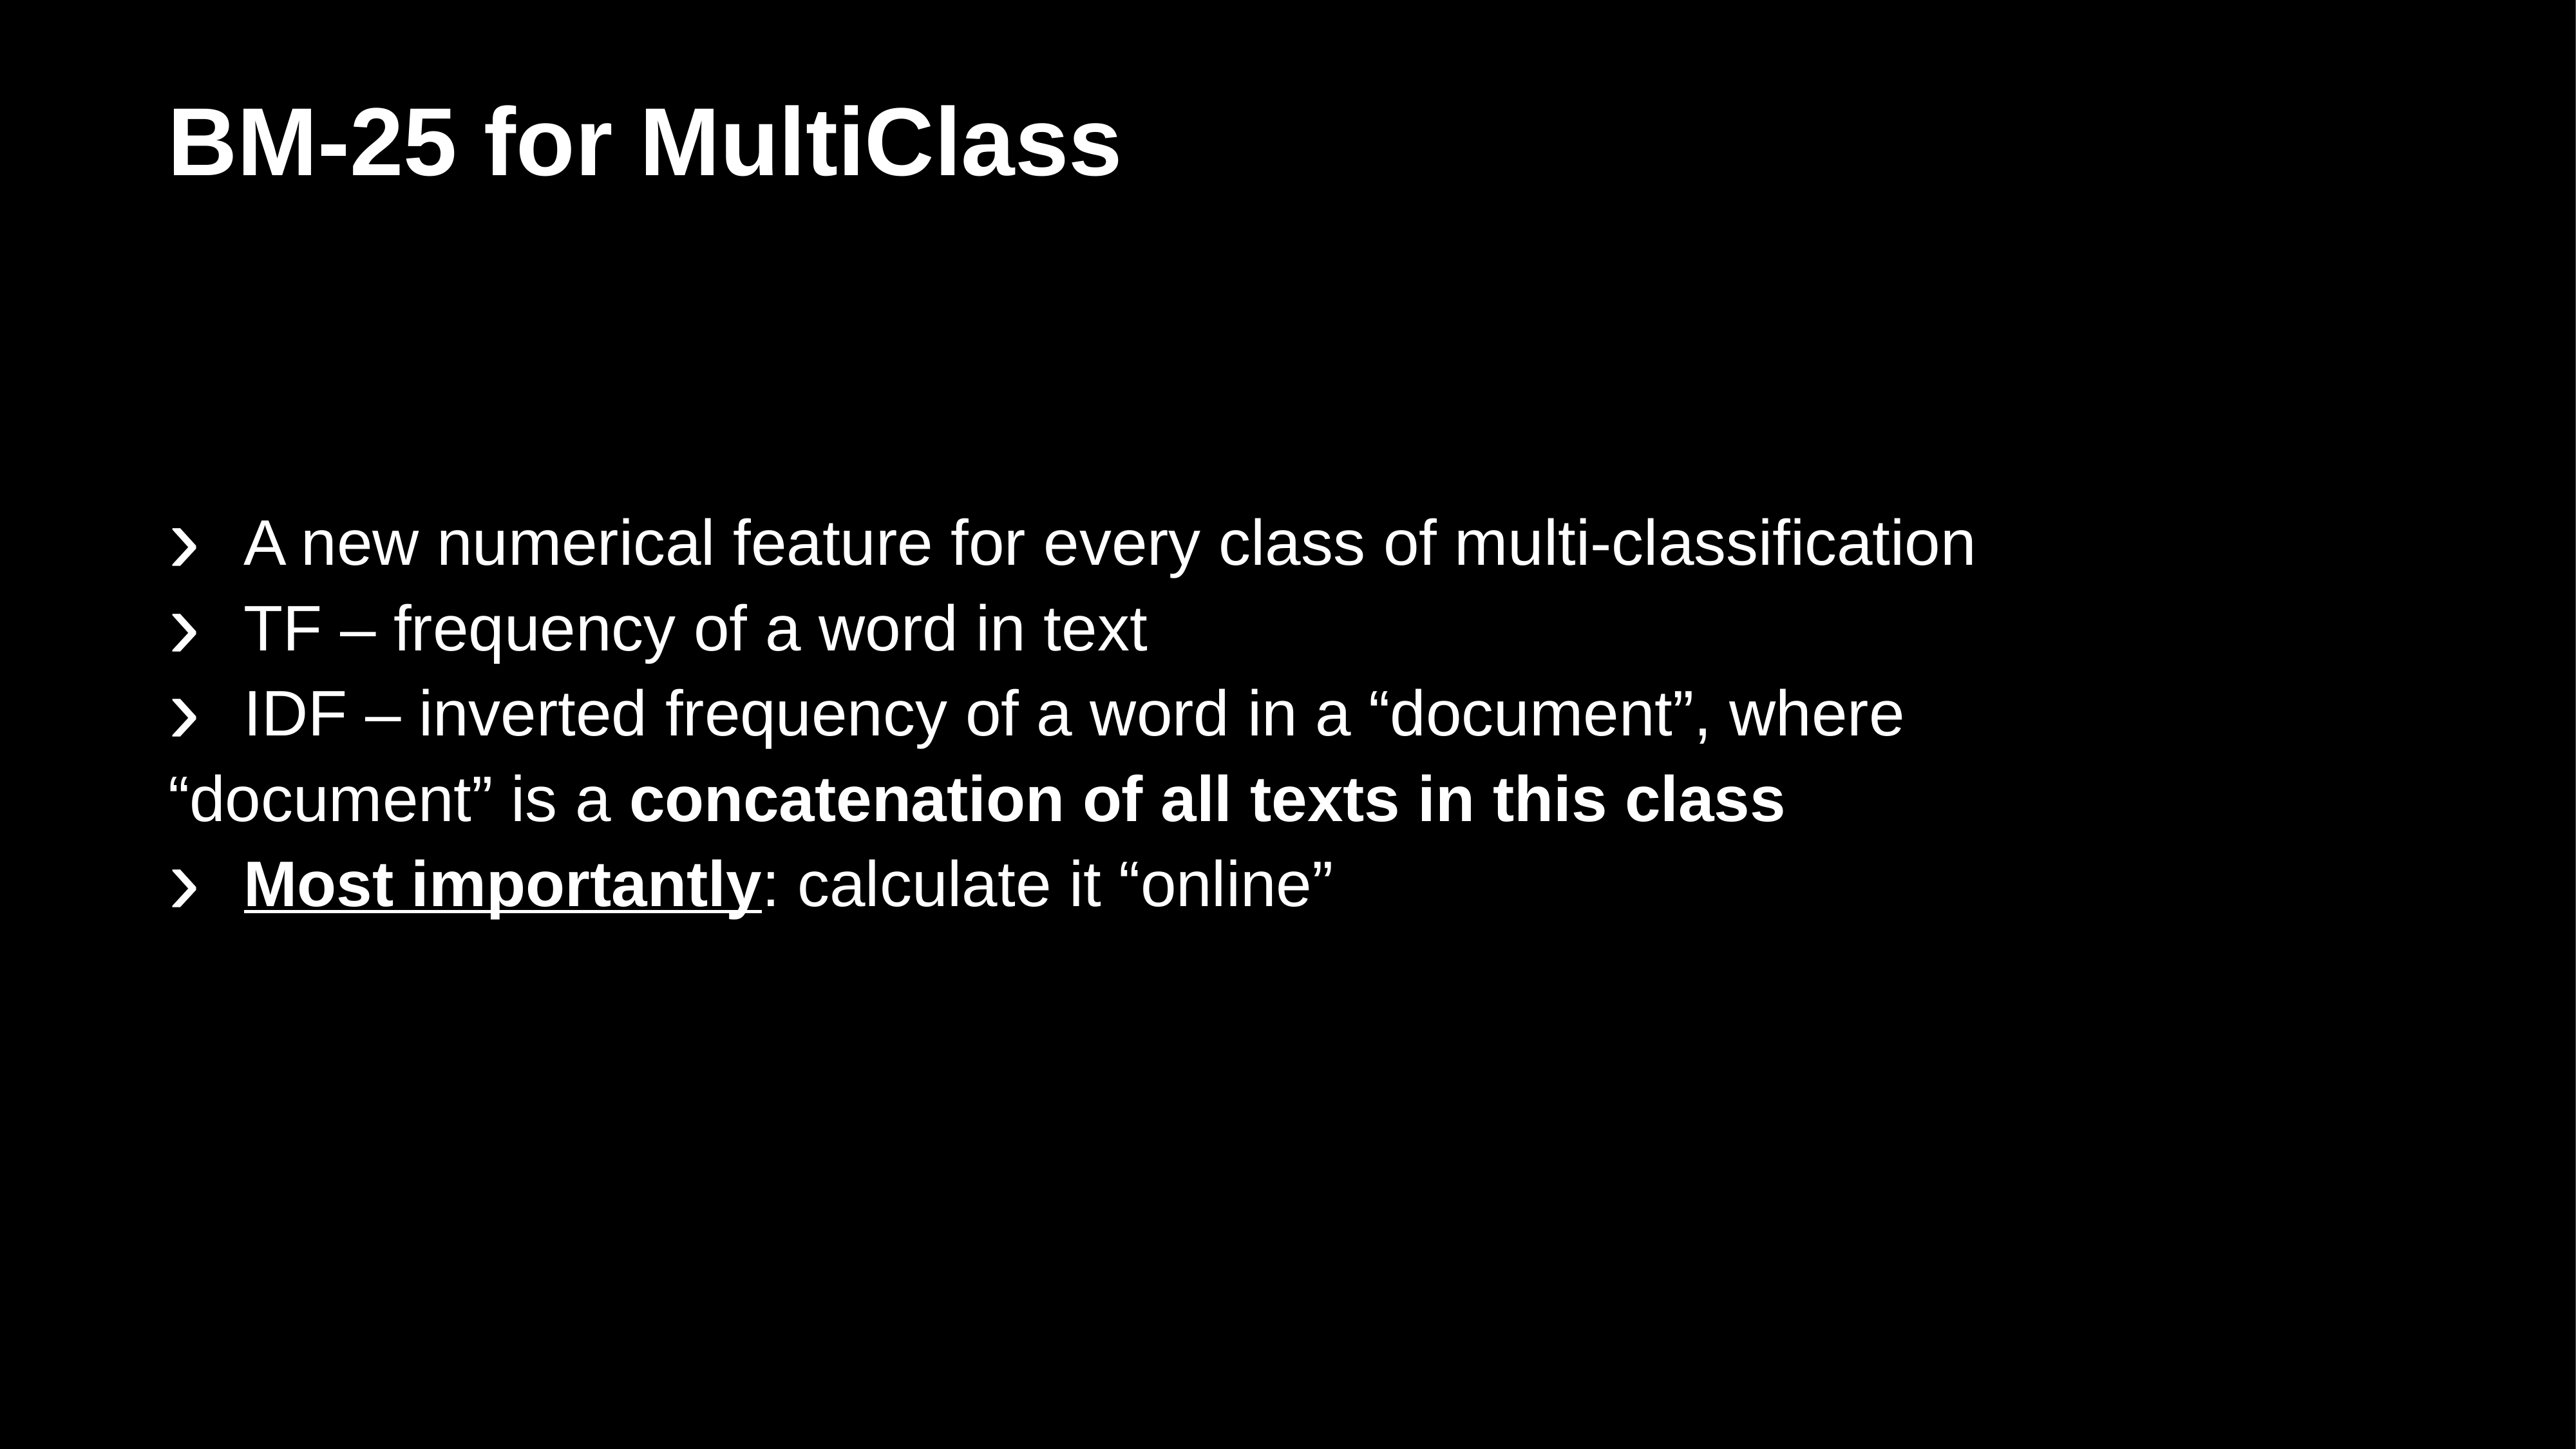

# BM-25 for MultiClass
A new numerical feature for every class of multi-classification
TF – frequency of a word in text
IDF – inverted frequency of a word in a “document”, where
“document” is a concatenation of all texts in this class
Most importantly: calculate it “online”